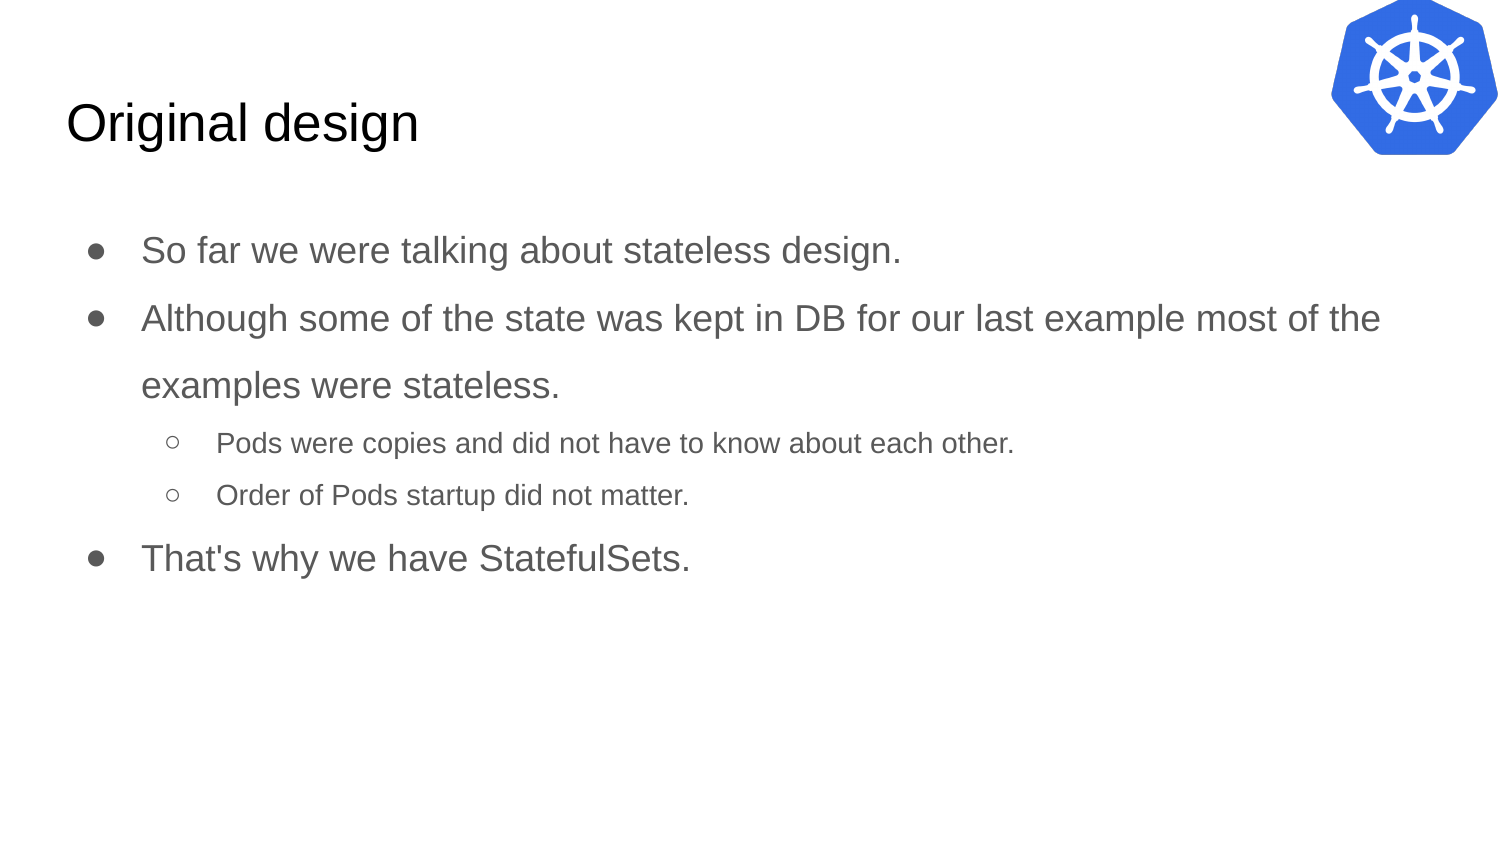

# Original design
So far we were talking about stateless design.
Although some of the state was kept in DB for our last example most of the examples were stateless.
Pods were copies and did not have to know about each other.
Order of Pods startup did not matter.
That's why we have StatefulSets.